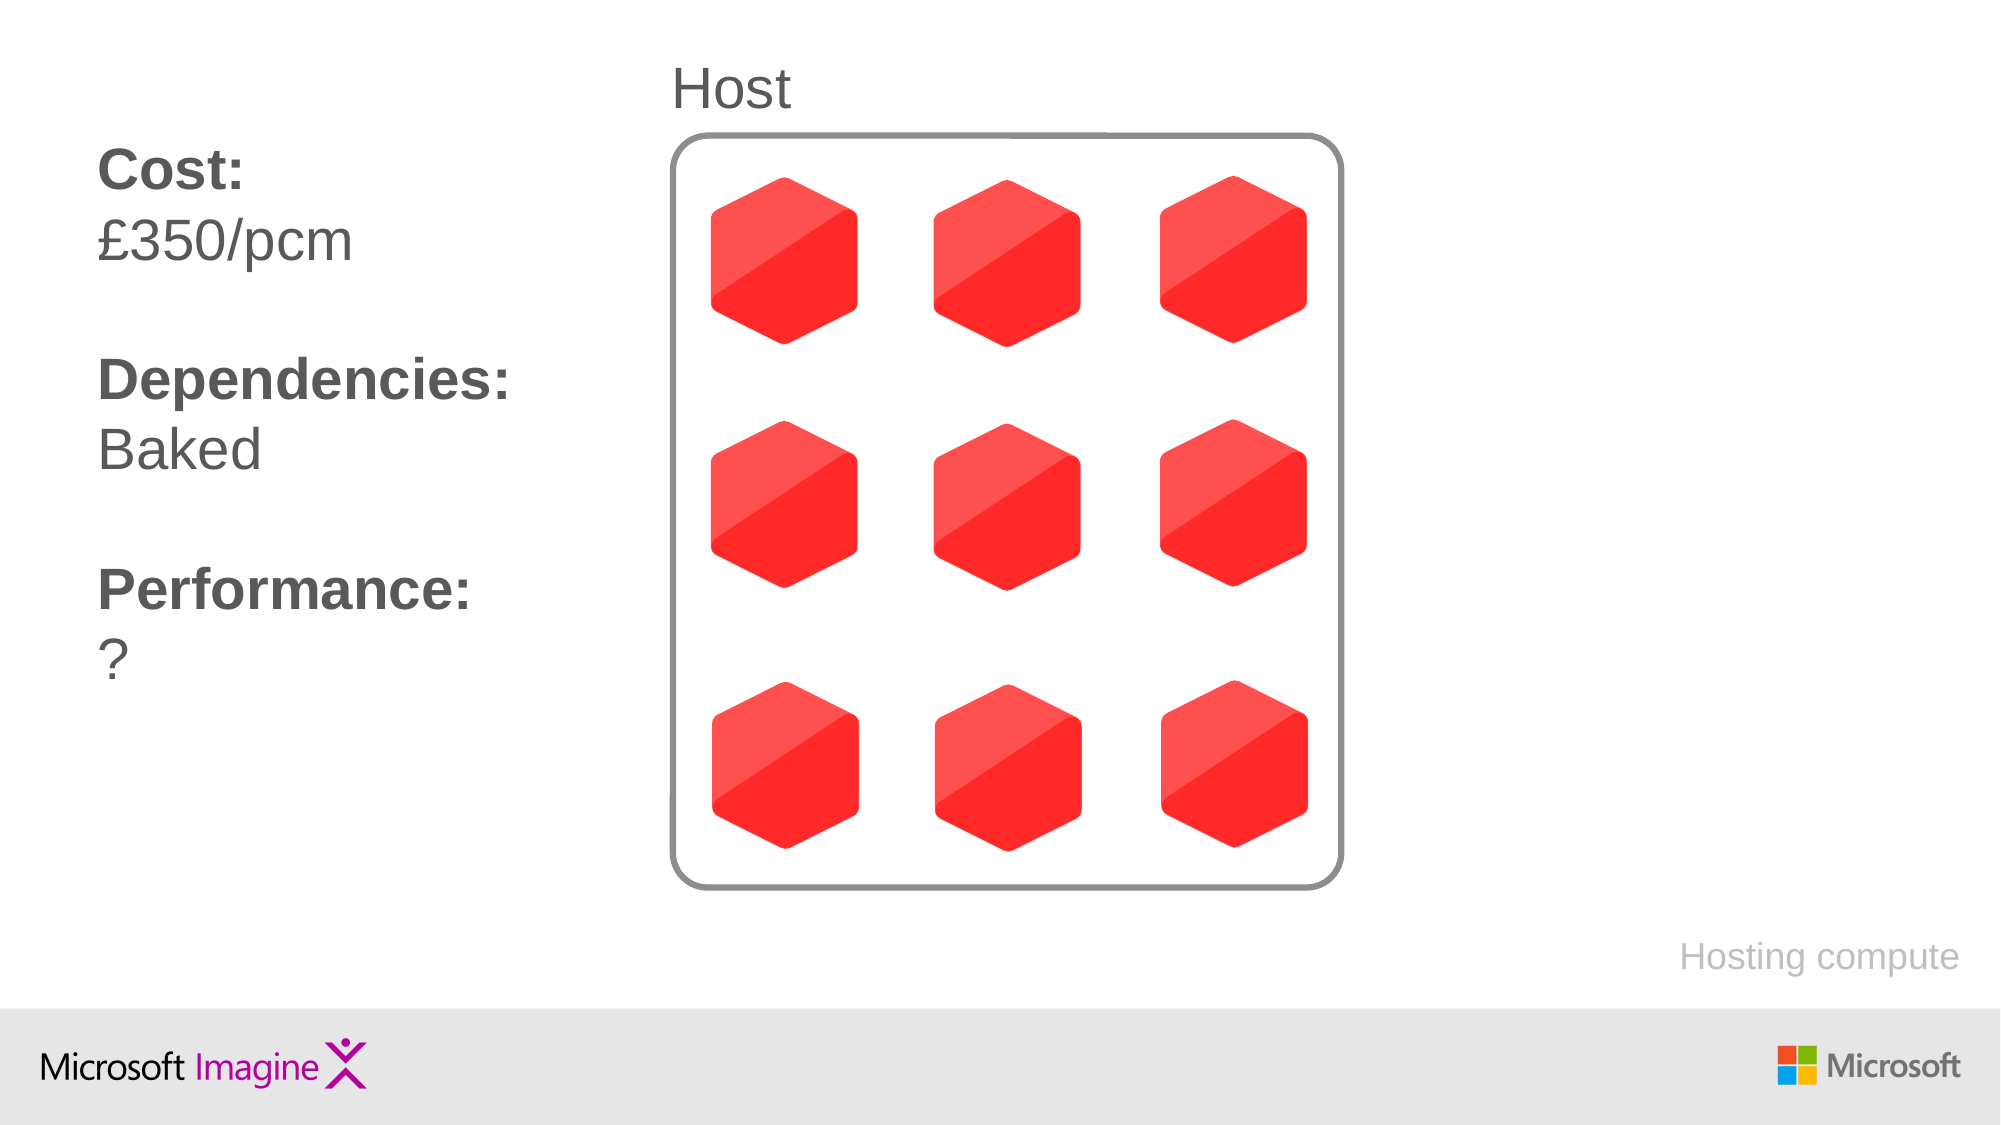

Host
Cost:
£350/pcm

Dependencies:
Baked

Performance:
?

Hosting compute